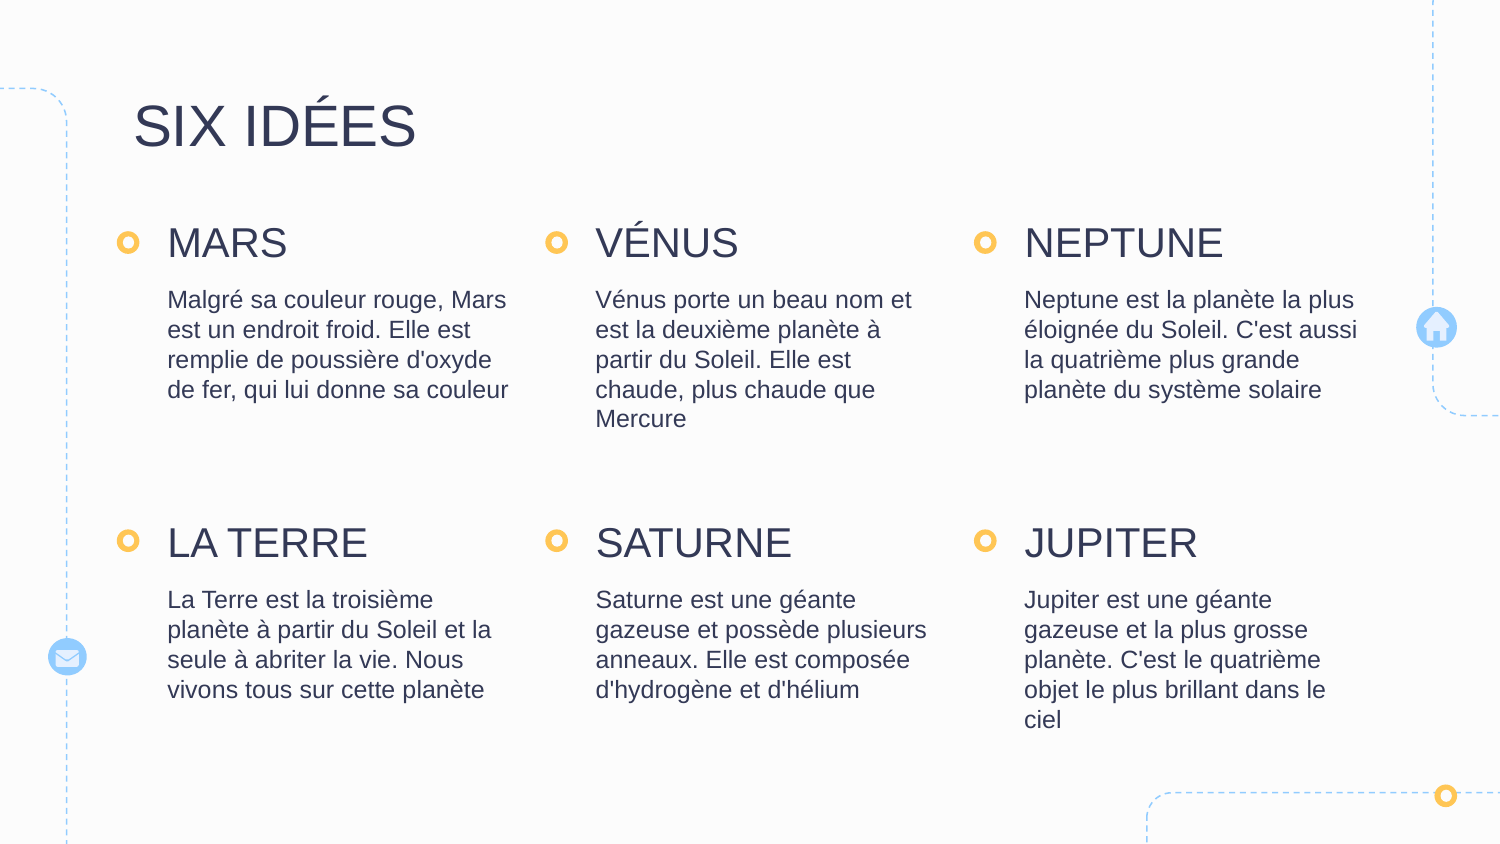

# SIX IDÉES
MARS
VÉNUS
NEPTUNE

Malgré sa couleur rouge, Mars est un endroit froid. Elle est remplie de poussière d'oxyde de fer, qui lui donne sa couleur
Vénus porte un beau nom et est la deuxième planète à partir du Soleil. Elle est chaude, plus chaude que Mercure
Neptune est la planète la plus éloignée du Soleil. C'est aussi la quatrième plus grande planète du système solaire
LA TERRE
SATURNE
JUPITER

La Terre est la troisième planète à partir du Soleil et la seule à abriter la vie. Nous vivons tous sur cette planète
Saturne est une géante gazeuse et possède plusieurs anneaux. Elle est composée d'hydrogène et d'hélium
Jupiter est une géante gazeuse et la plus grosse planète. C'est le quatrième objet le plus brillant dans le ciel